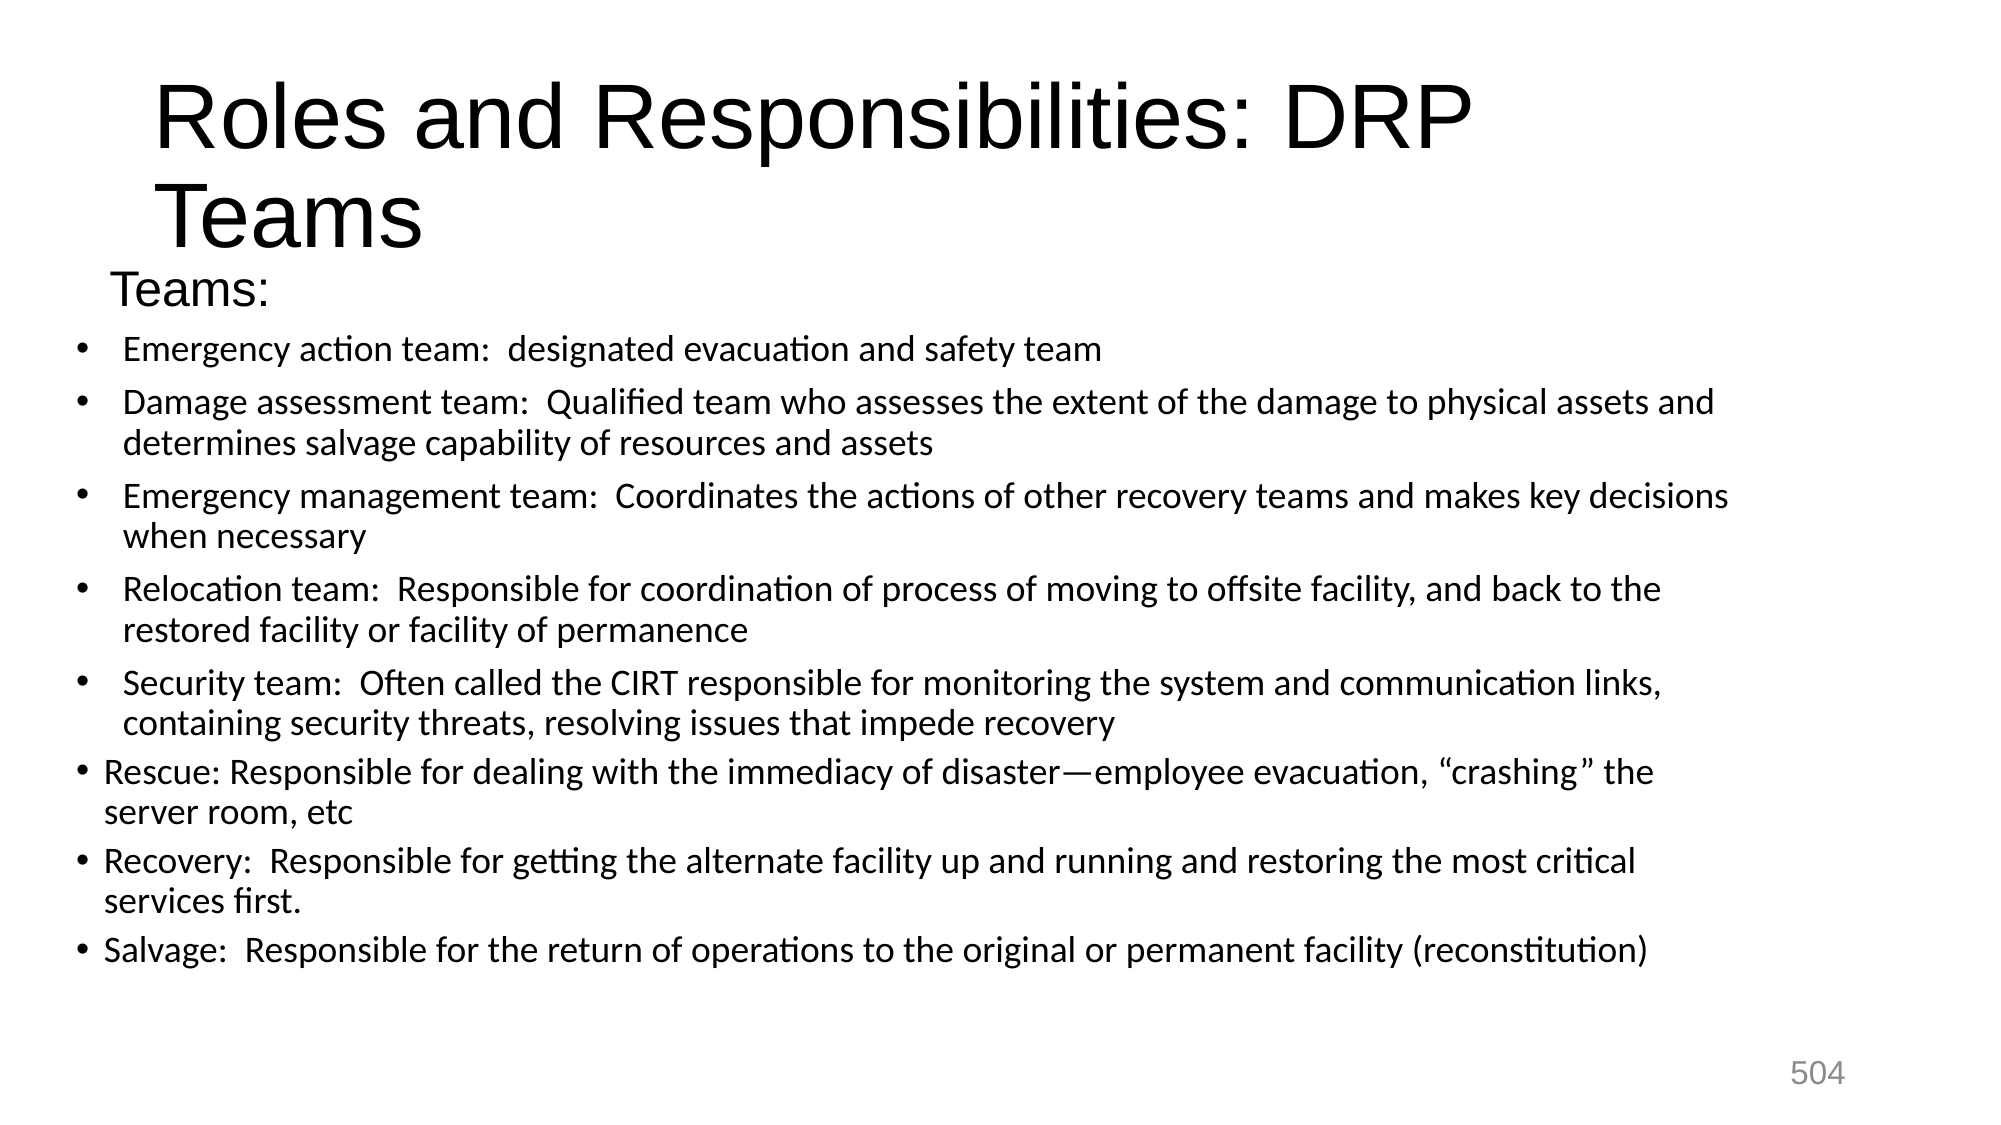

# Roles and Responsibilities: DRP Teams
Teams:
Emergency action team:  designated evacuation and safety team
Damage assessment team:  Qualified team who assesses the extent of the damage to physical assets and determines salvage capability of resources and assets
Emergency management team:  Coordinates the actions of other recovery teams and makes key decisions when necessary
Relocation team:  Responsible for coordination of process of moving to offsite facility, and back to the restored facility or facility of permanence
Security team:  Often called the CIRT responsible for monitoring the system and communication links, containing security threats, resolving issues that impede recovery
Rescue: Responsible for dealing with the immediacy of disaster—employee evacuation, “crashing” the server room, etc
Recovery:  Responsible for getting the alternate facility up and running and restoring the most critical services first.
Salvage:  Responsible for the return of operations to the original or permanent facility (reconstitution)
504